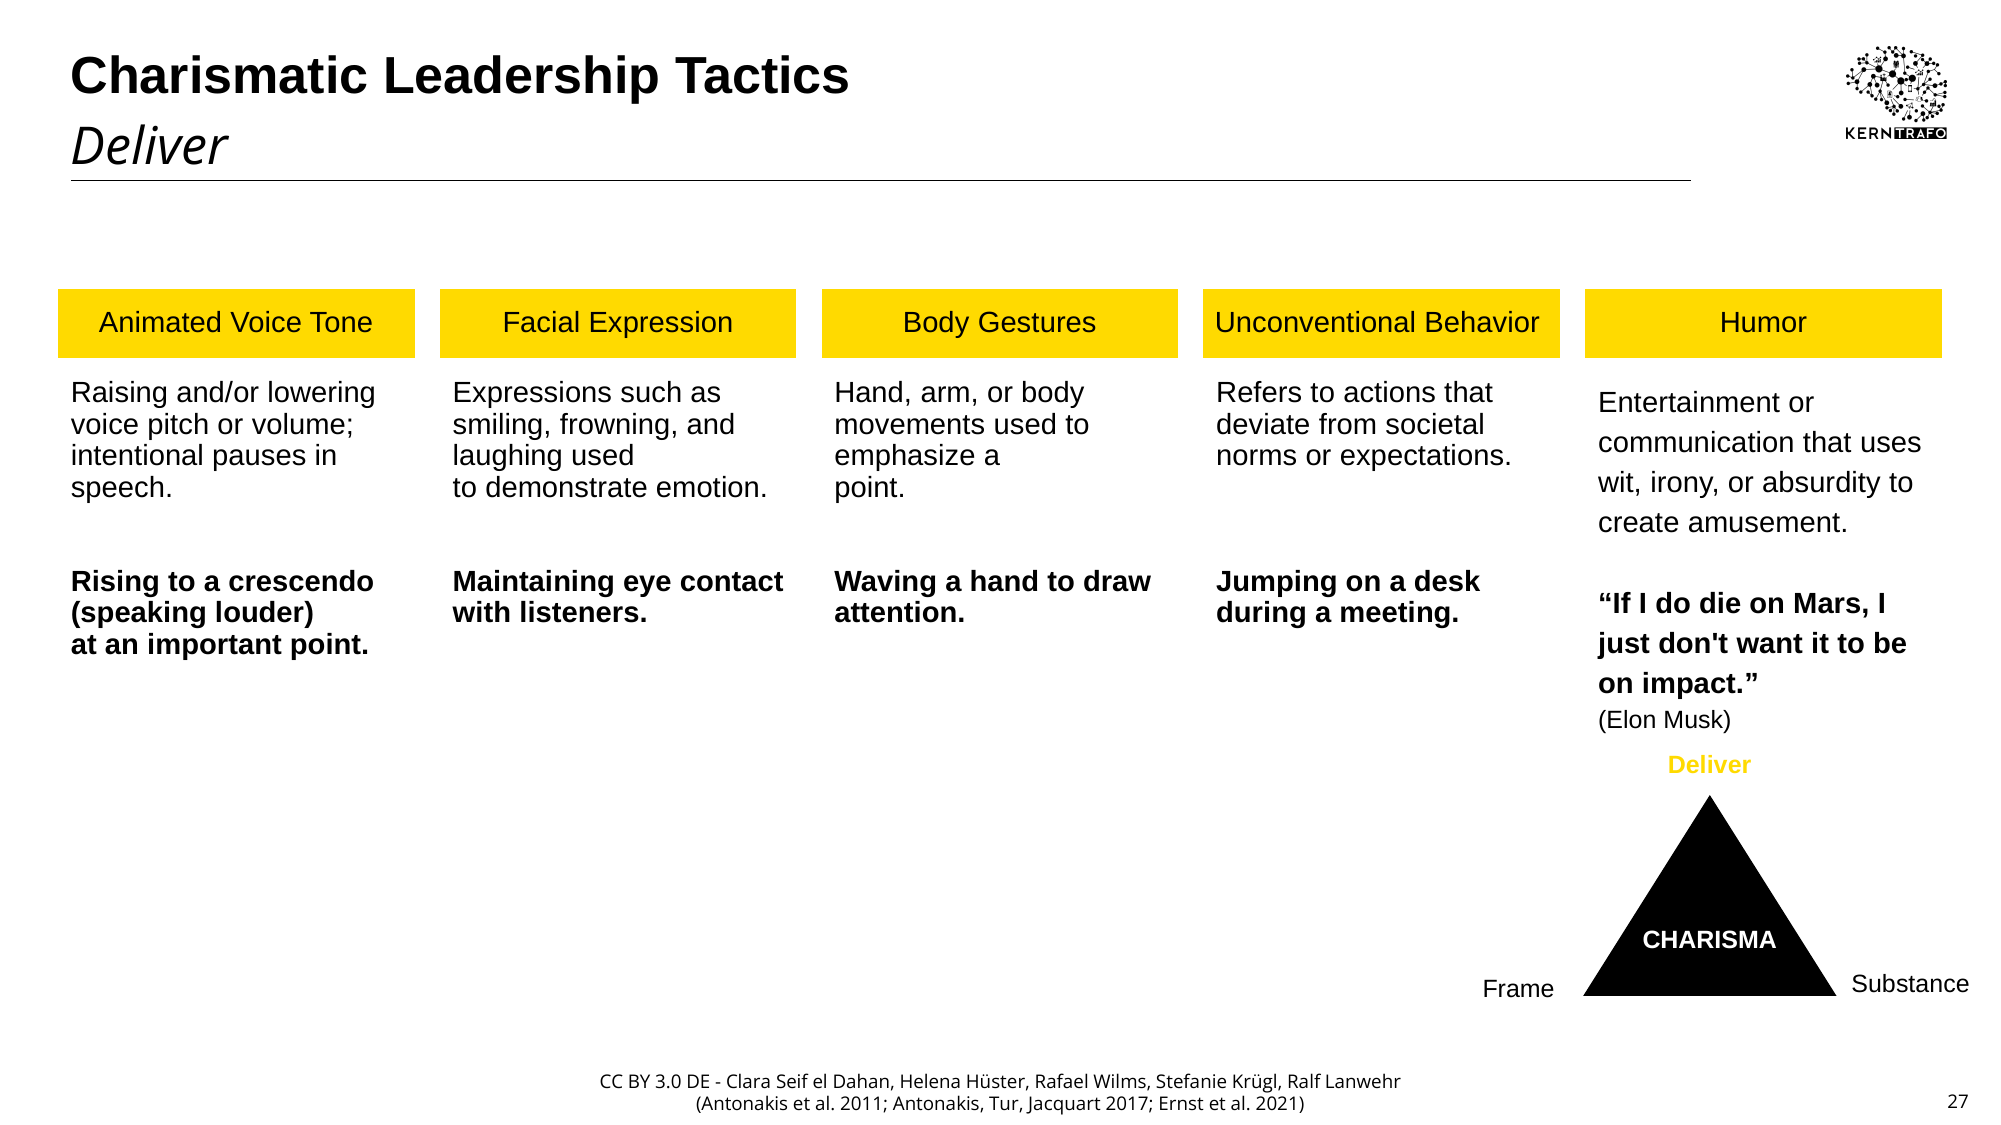

# Charismatic Leadership Tactics
Deliver
Animated Voice Tone
Facial Expression
Body Gestures
Unconventional Behavior
Humor
Raising and/or lowering voice pitch or volume;
intentional pauses in speech.

Rising to a crescendo (speaking louder)
at an important point.

Expressions such as smiling, frowning, and laughing used
to demonstrate emotion.

Maintaining eye contact with listeners.

Hand, arm, or body movements used to emphasize a
point.

Waving a hand to draw attention.

Refers to actions that deviate from societal norms or expectations.

Jumping on a desk during a meeting.

Entertainment or communication that uses wit, irony, or absurdity to create amusement.
“If I do die on Mars, I just don't want it to be on impact.”
(Elon Musk)

Deliver

CHARISMA
Substance
Frame
CC BY 3.0 DE - Clara Seif el Dahan, Helena Hüster, Rafael Wilms, Stefanie Krügl, Ralf Lanwehr
(Antonakis et al. 2011; Antonakis, Tur, Jacquart 2017; Ernst et al. 2021)
27